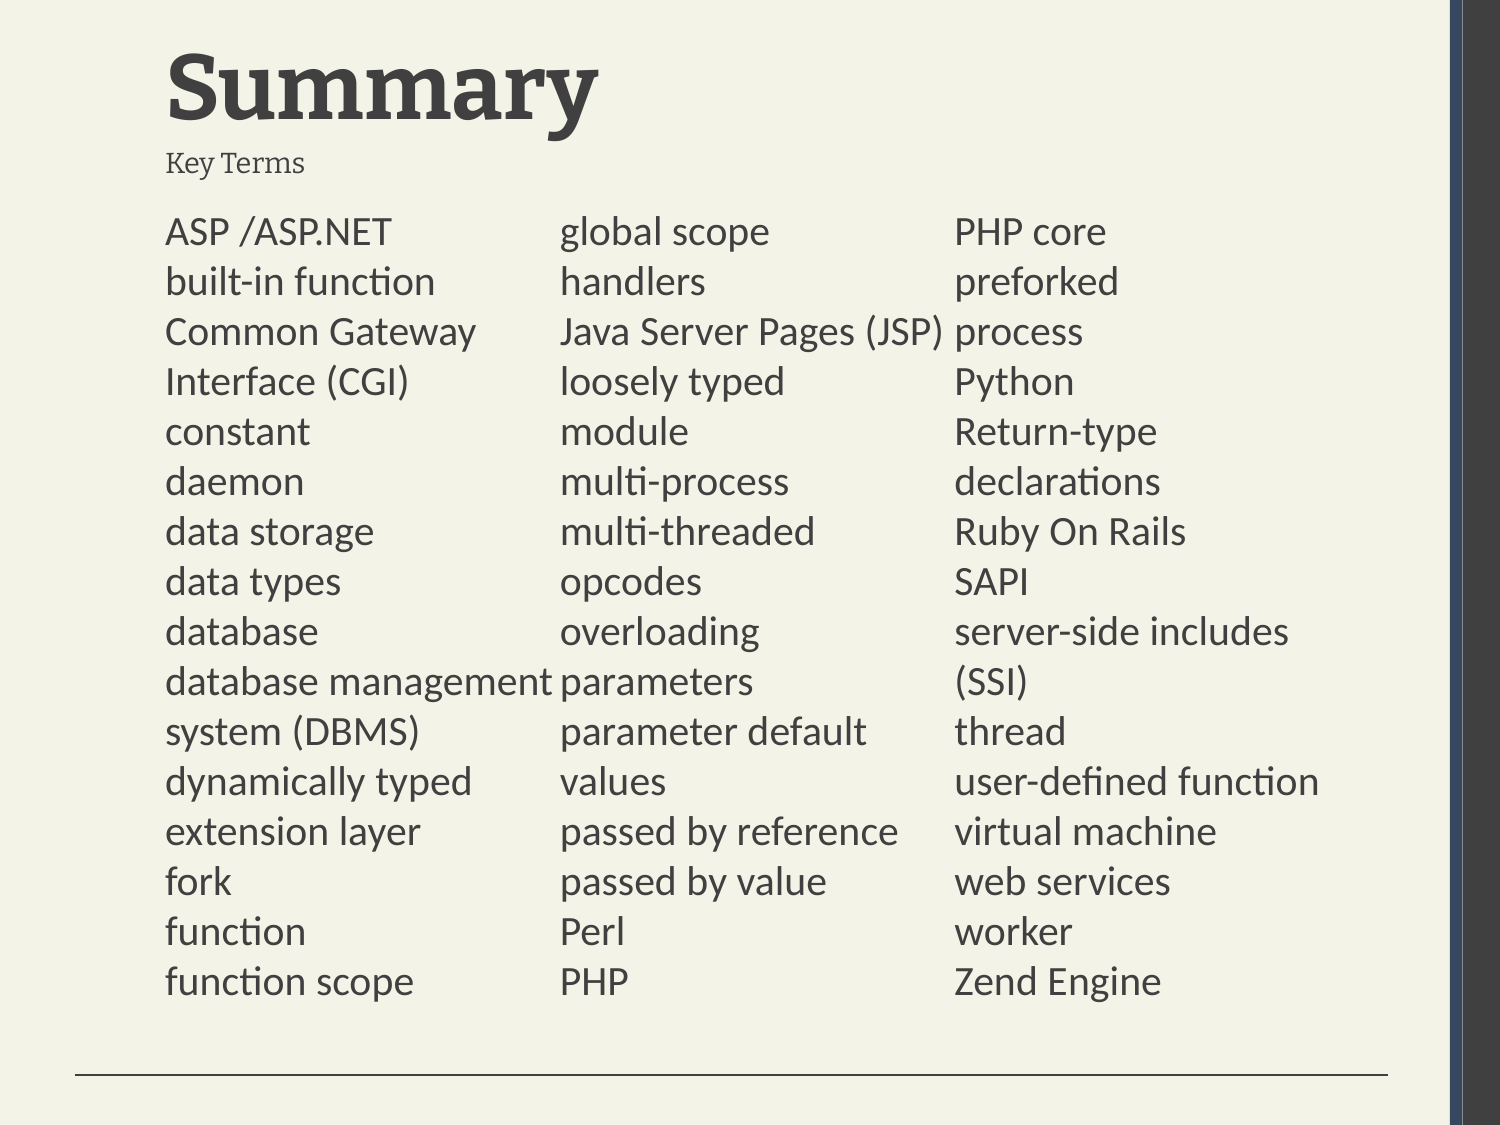

# Summary
Key Terms
ASP /ASP.NET
built-in function
Common Gateway
Interface (CGI)
constant
daemon
data storage
data types
database
database management
system (DBMS)
dynamically typed
extension layer
fork
function
function scope
global scope
handlers
Java Server Pages (JSP)
loosely typed
module
multi-process
multi-threaded
opcodes
overloading
parameters
parameter default
values
passed by reference
passed by value
Perl
PHP
PHP core
preforked
process
Python
Return-type declarations
Ruby On Rails
SAPI
server-side includes (SSI)
thread
user-defined function
virtual machine
web services
worker
Zend Engine